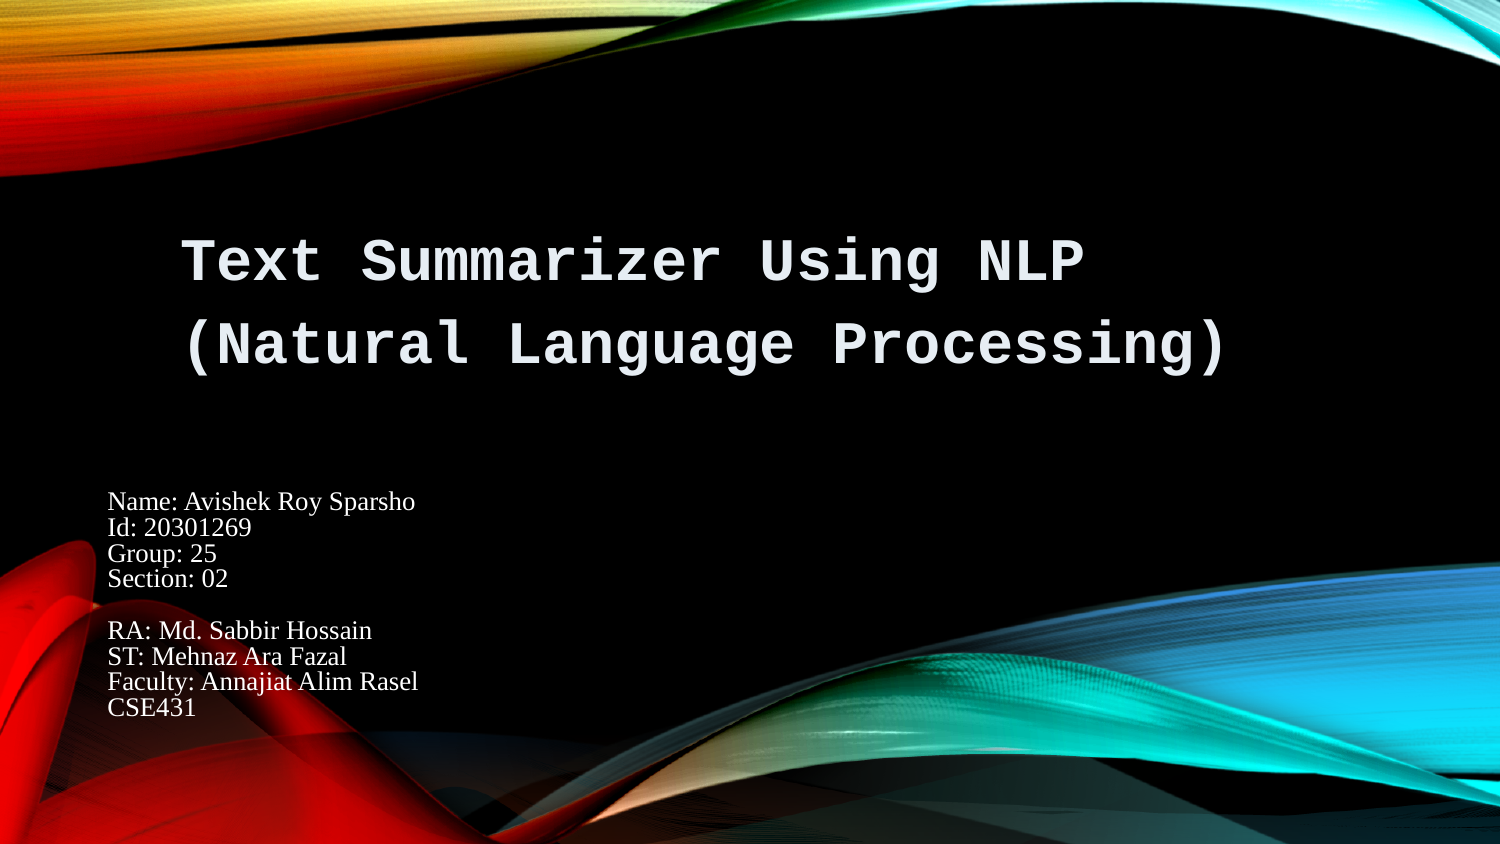

# Text Summarizer Using NLP (Natural Language Processing)

Name: Avishek Roy Sparsho
Id: 20301269
Group: 25
Section: 02

RA: Md. Sabbir Hossain
ST: Mehnaz Ara Fazal
Faculty: Annajiat Alim Rasel
CSE431